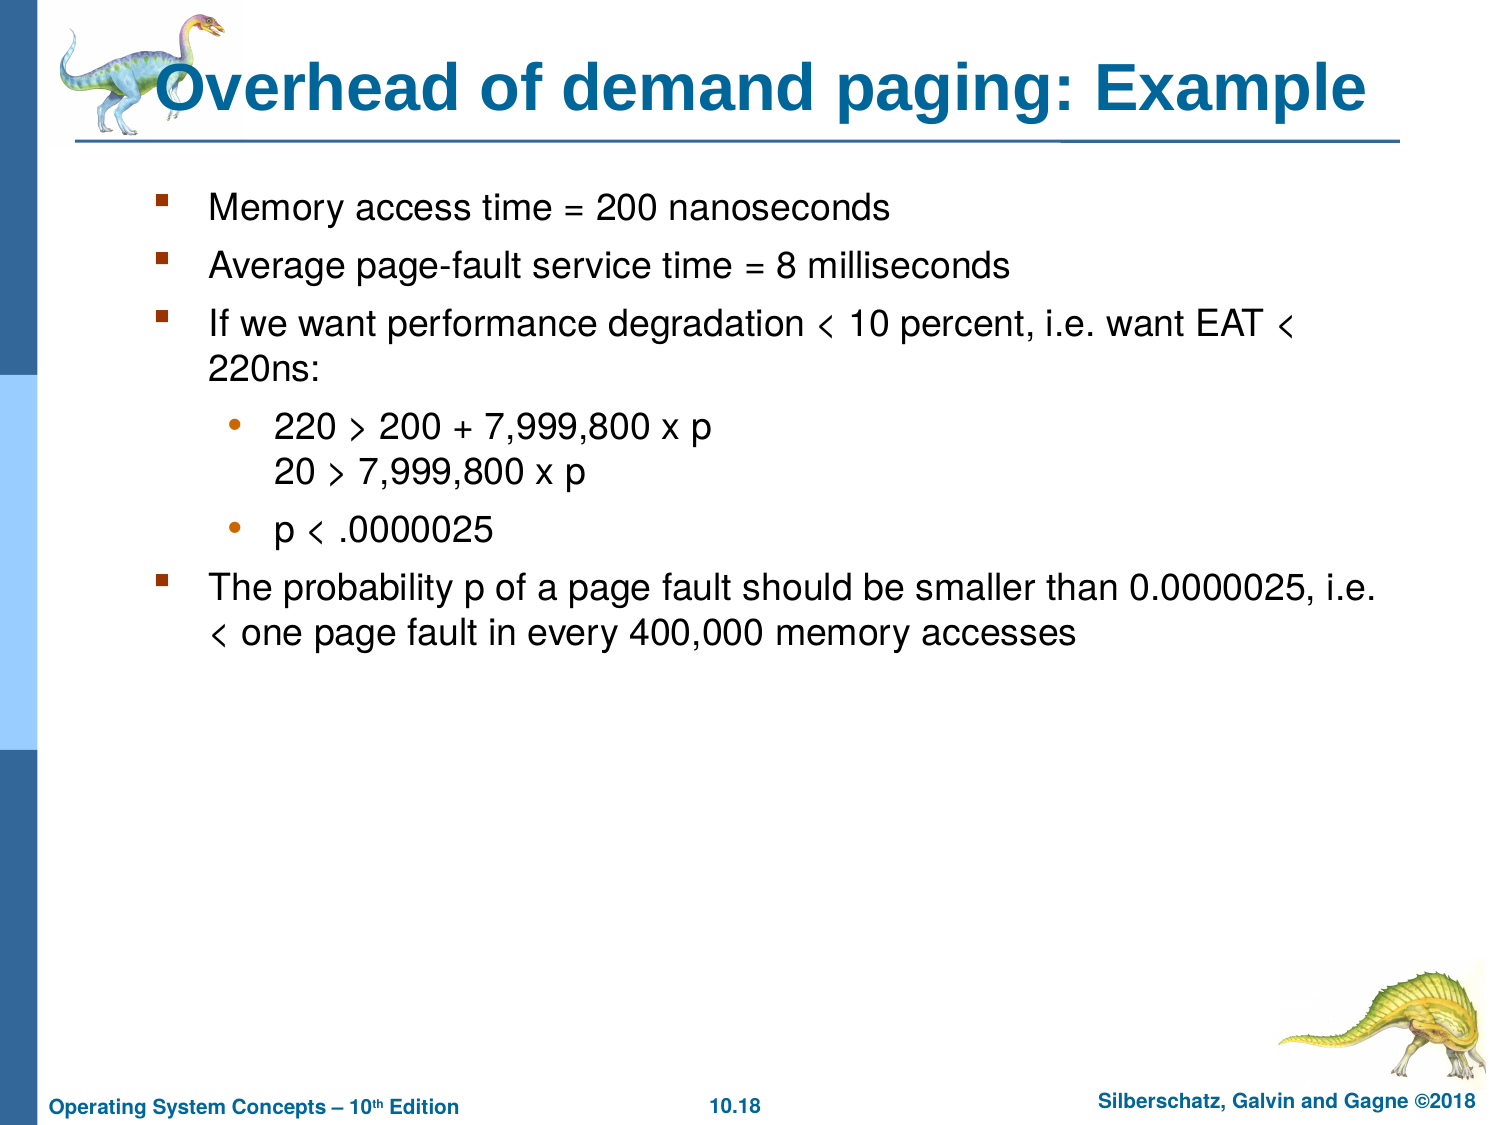

# Overhead of demand paging: Example
Memory access time = 200 nanoseconds
Average page-fault service time = 8 milliseconds
If we want performance degradation < 10 percent, i.e. want EAT < 220ns:
220 > 200 + 7,999,800 x p
20 > 7,999,800 x p
p < .0000025
The probability p of a page fault should be smaller than 0.0000025, i.e. < one page fault in every 400,000 memory accesses